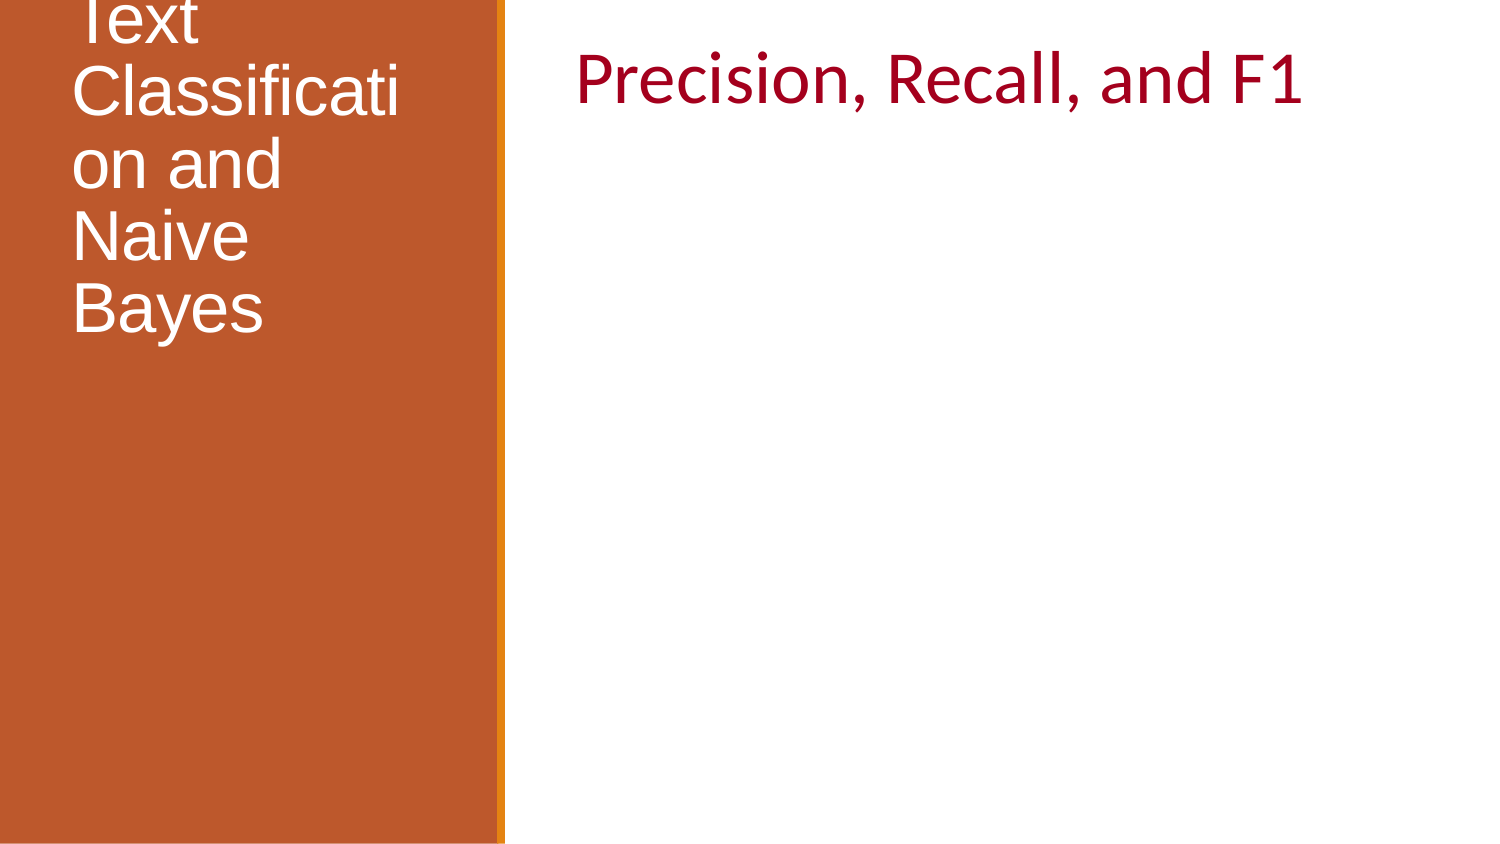

Precision, Recall, and F1
# Text Classification and Naive Bayes